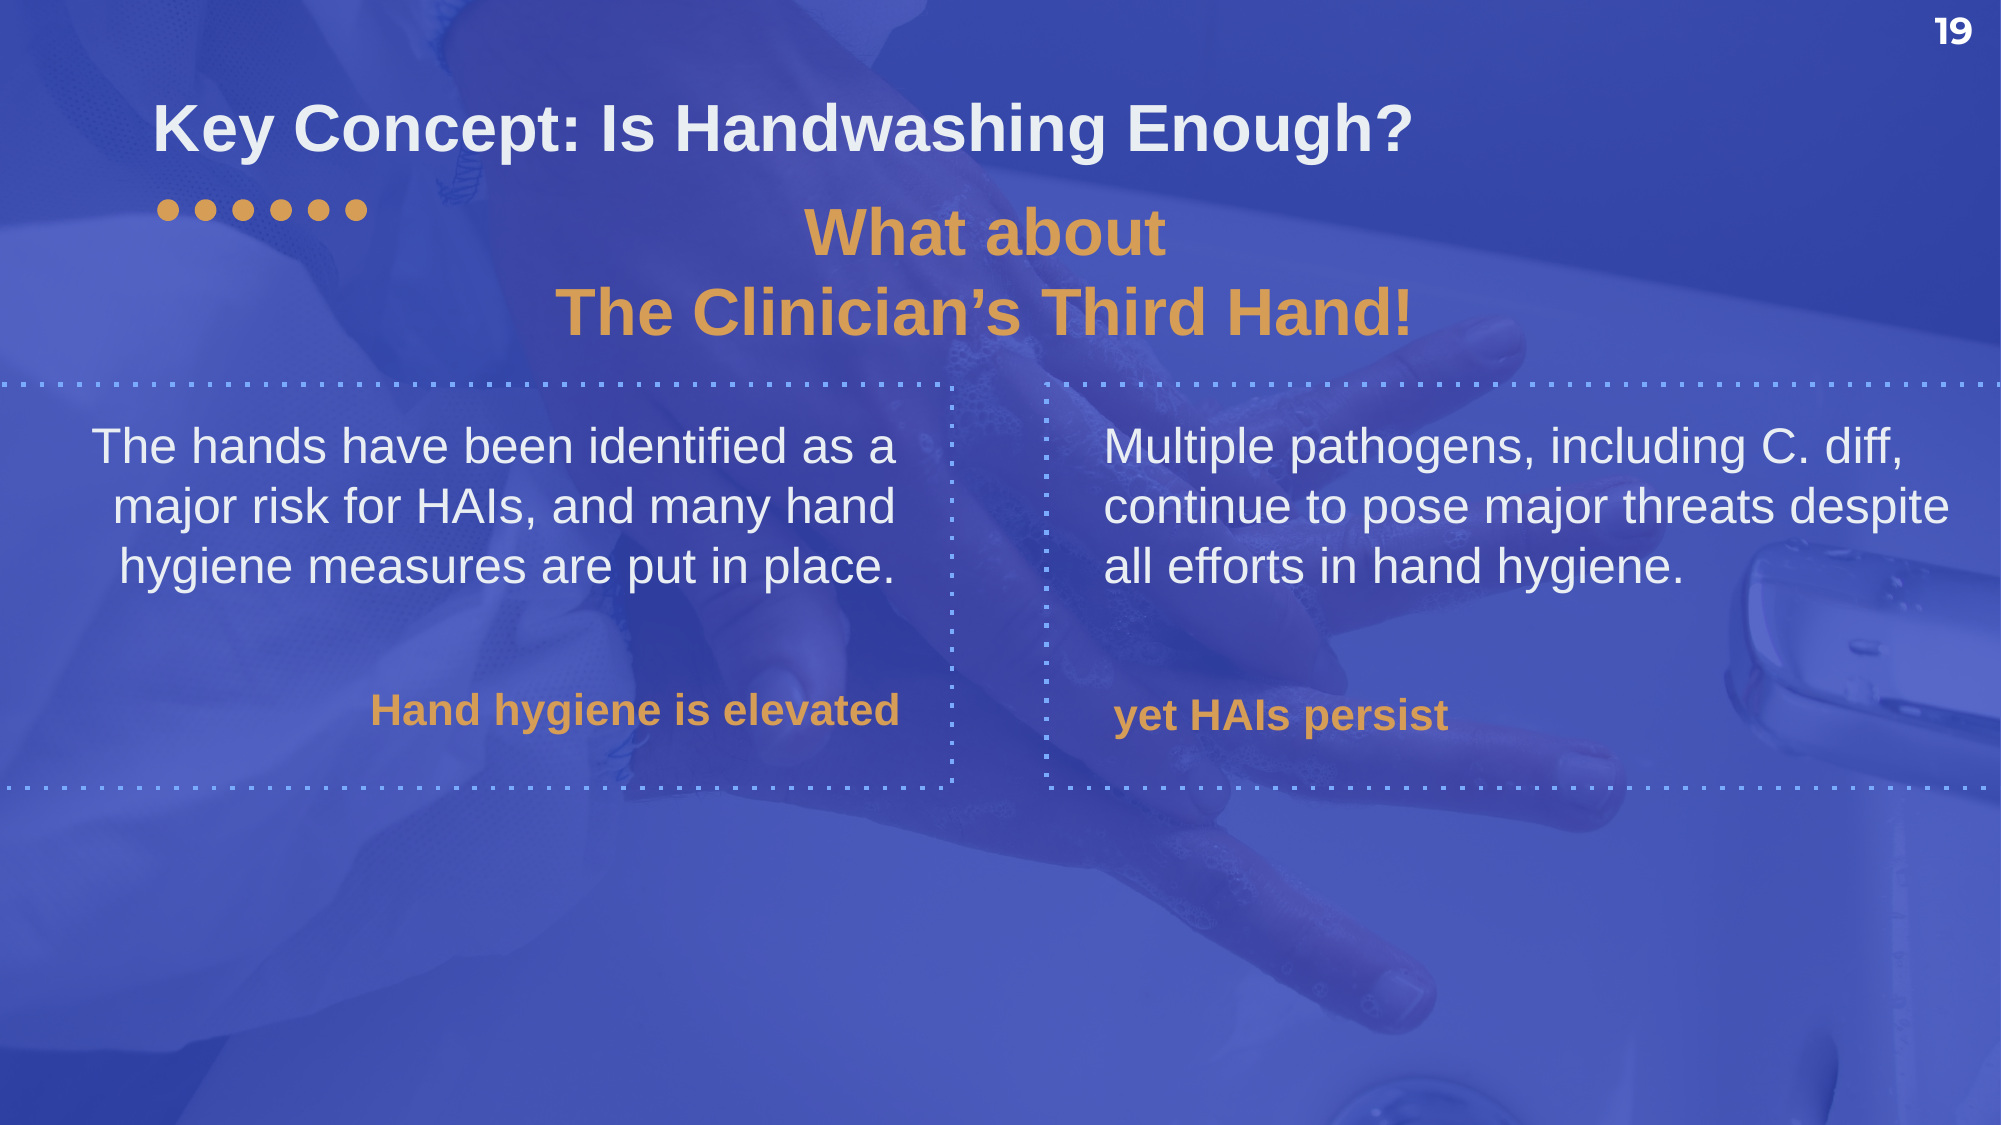

19
# Key Concept: Is Handwashing Enough?
What about
The Clinician’s Third Hand!

The hands have been identified as a major risk for HAIs, and many hand hygiene measures are put in place.
Multiple pathogens, including C. diff, continue to pose major threats despite all efforts in hand hygiene.
yet HAIs persist
Hand hygiene is elevated